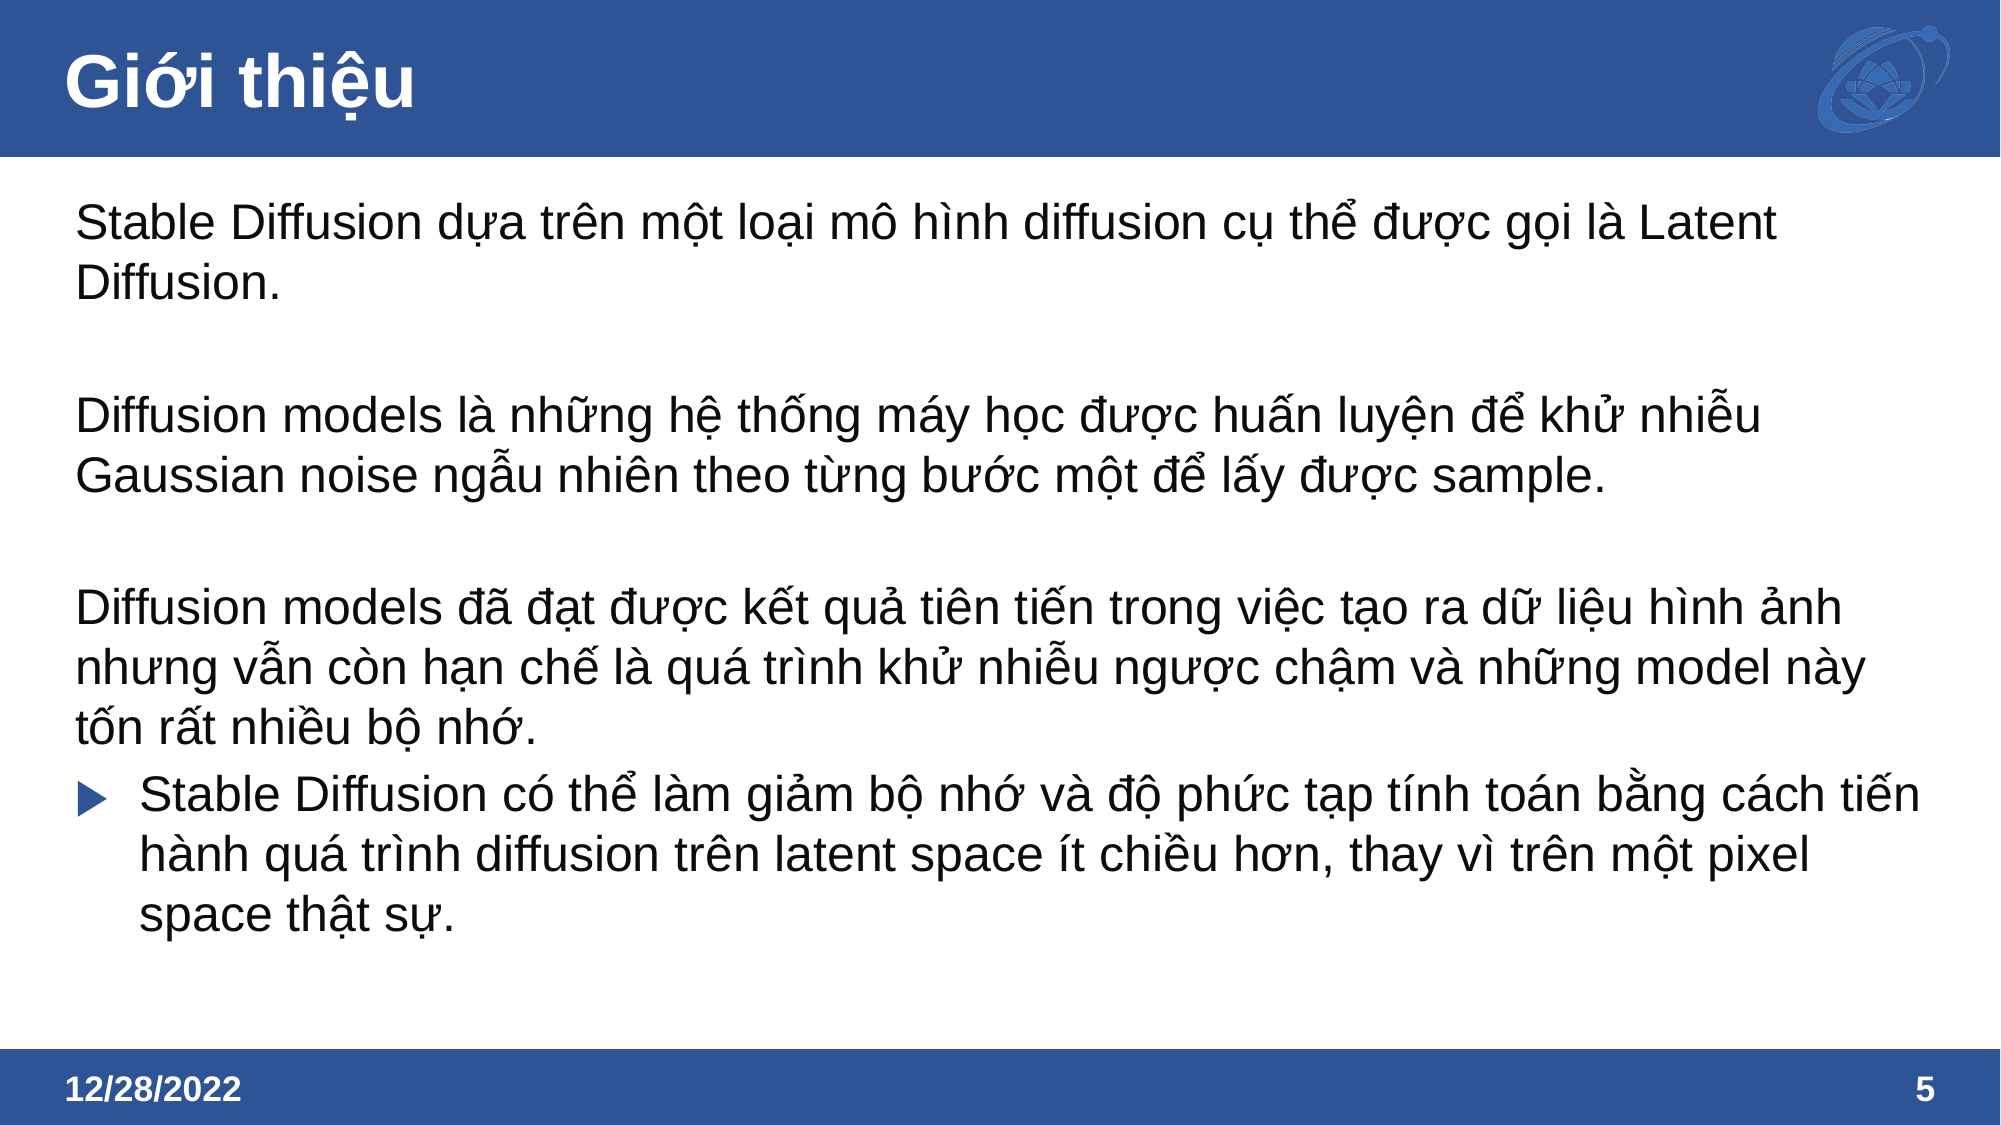

# Giới thiệu
Stable Diffusion dựa trên một loại mô hình diffusion cụ thể được gọi là Latent Diffusion.

Diffusion models là những hệ thống máy học được huấn luyện để khử nhiễu Gaussian noise ngẫu nhiên theo từng bước một để lấy được sample.

Diffusion models đã đạt được kết quả tiên tiến trong việc tạo ra dữ liệu hình ảnh nhưng vẫn còn hạn chế là quá trình khử nhiễu ngược chậm và những model này tốn rất nhiều bộ nhớ.
Stable Diffusion có thể làm giảm bộ nhớ và độ phức tạp tính toán bằng cách tiến hành quá trình diffusion trên latent space ít chiều hơn, thay vì trên một pixel space thật sự.

12/28/2022
5